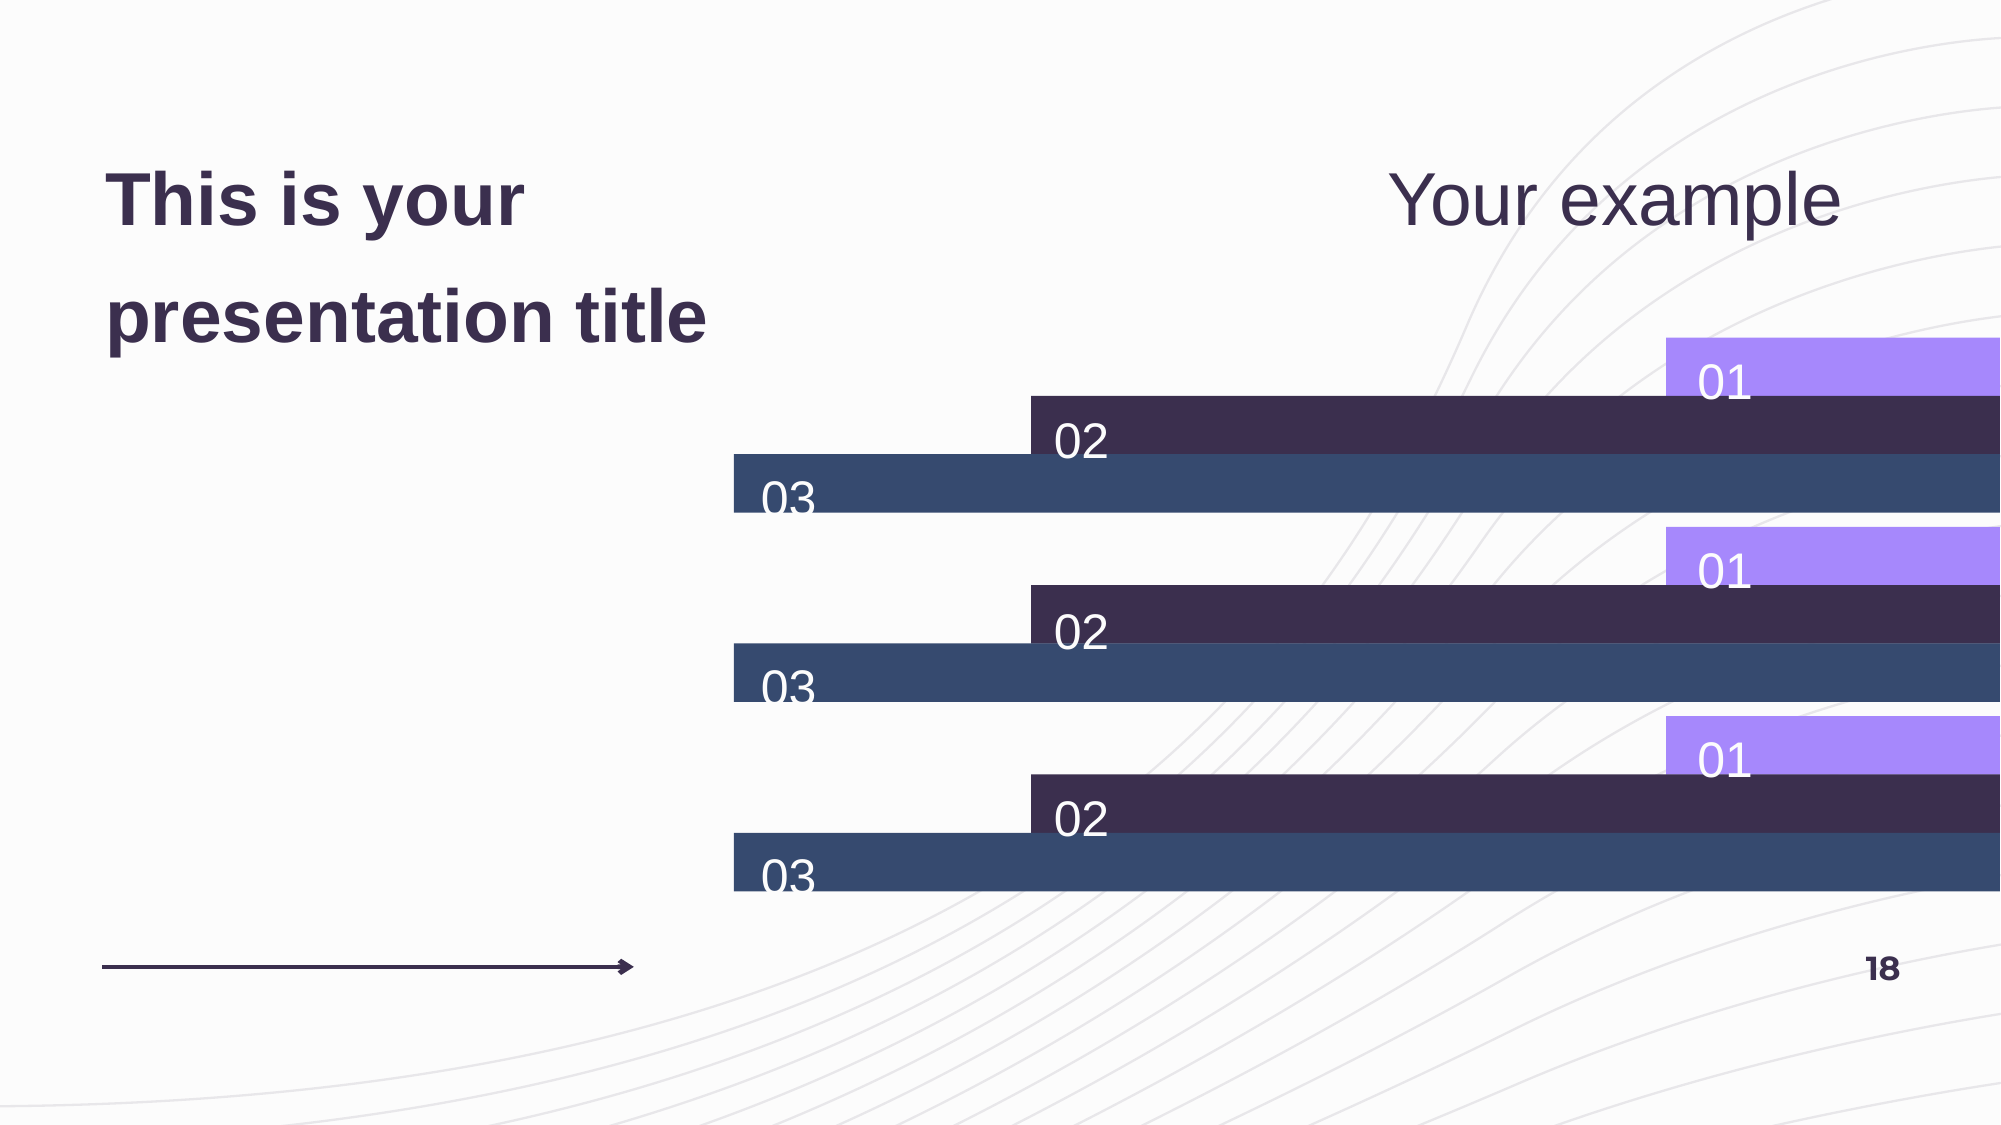

This is your
presentation title
 Your example
01

02

03

01

02

03

01

02

03